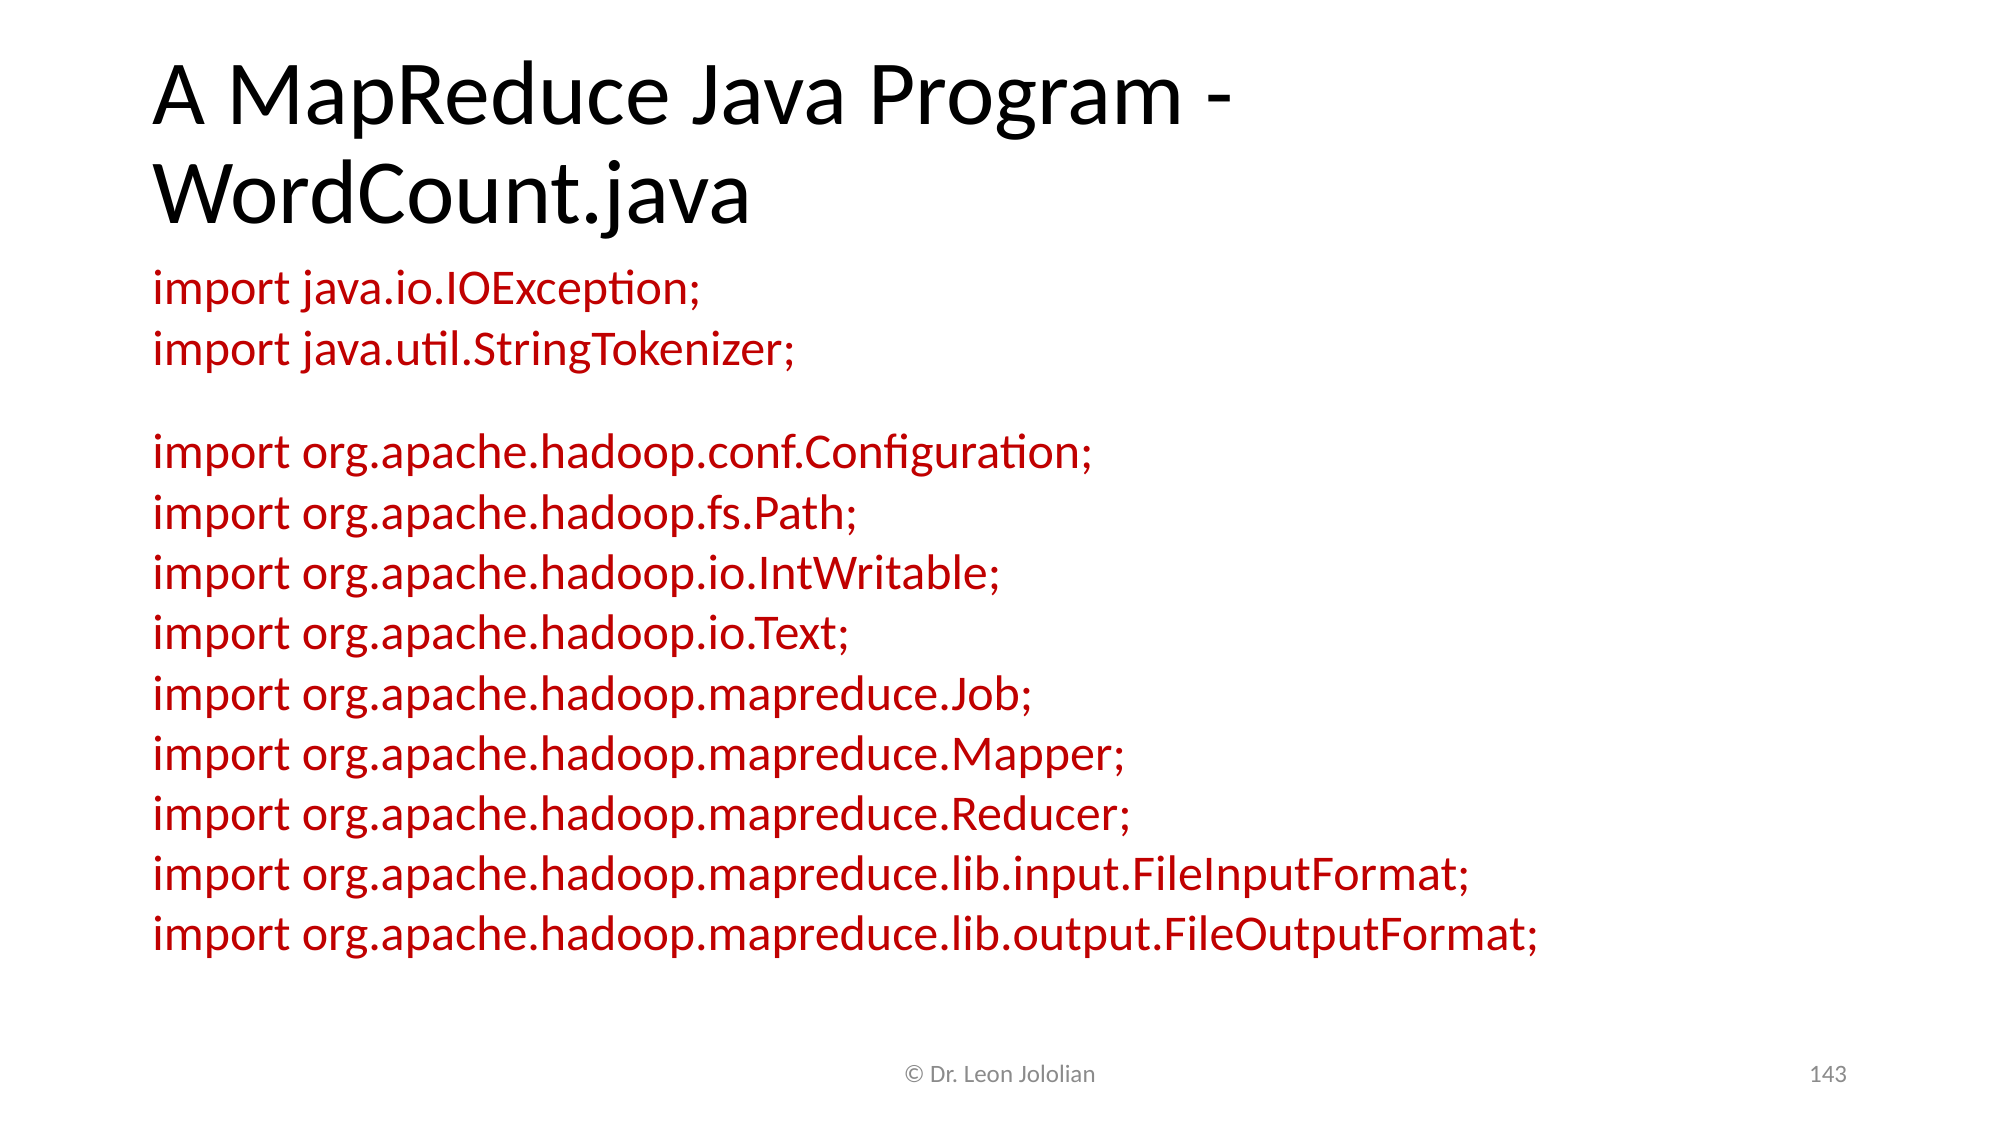

# A MapReduce Java Program - WordCount.java
import java.io.IOException;
import java.util.StringTokenizer;
import org.apache.hadoop.conf.Configuration;
import org.apache.hadoop.fs.Path;
import org.apache.hadoop.io.IntWritable;
import org.apache.hadoop.io.Text;
import org.apache.hadoop.mapreduce.Job;
import org.apache.hadoop.mapreduce.Mapper;
import org.apache.hadoop.mapreduce.Reducer;
import org.apache.hadoop.mapreduce.lib.input.FileInputFormat;
import org.apache.hadoop.mapreduce.lib.output.FileOutputFormat;
© Dr. Leon Jololian
143